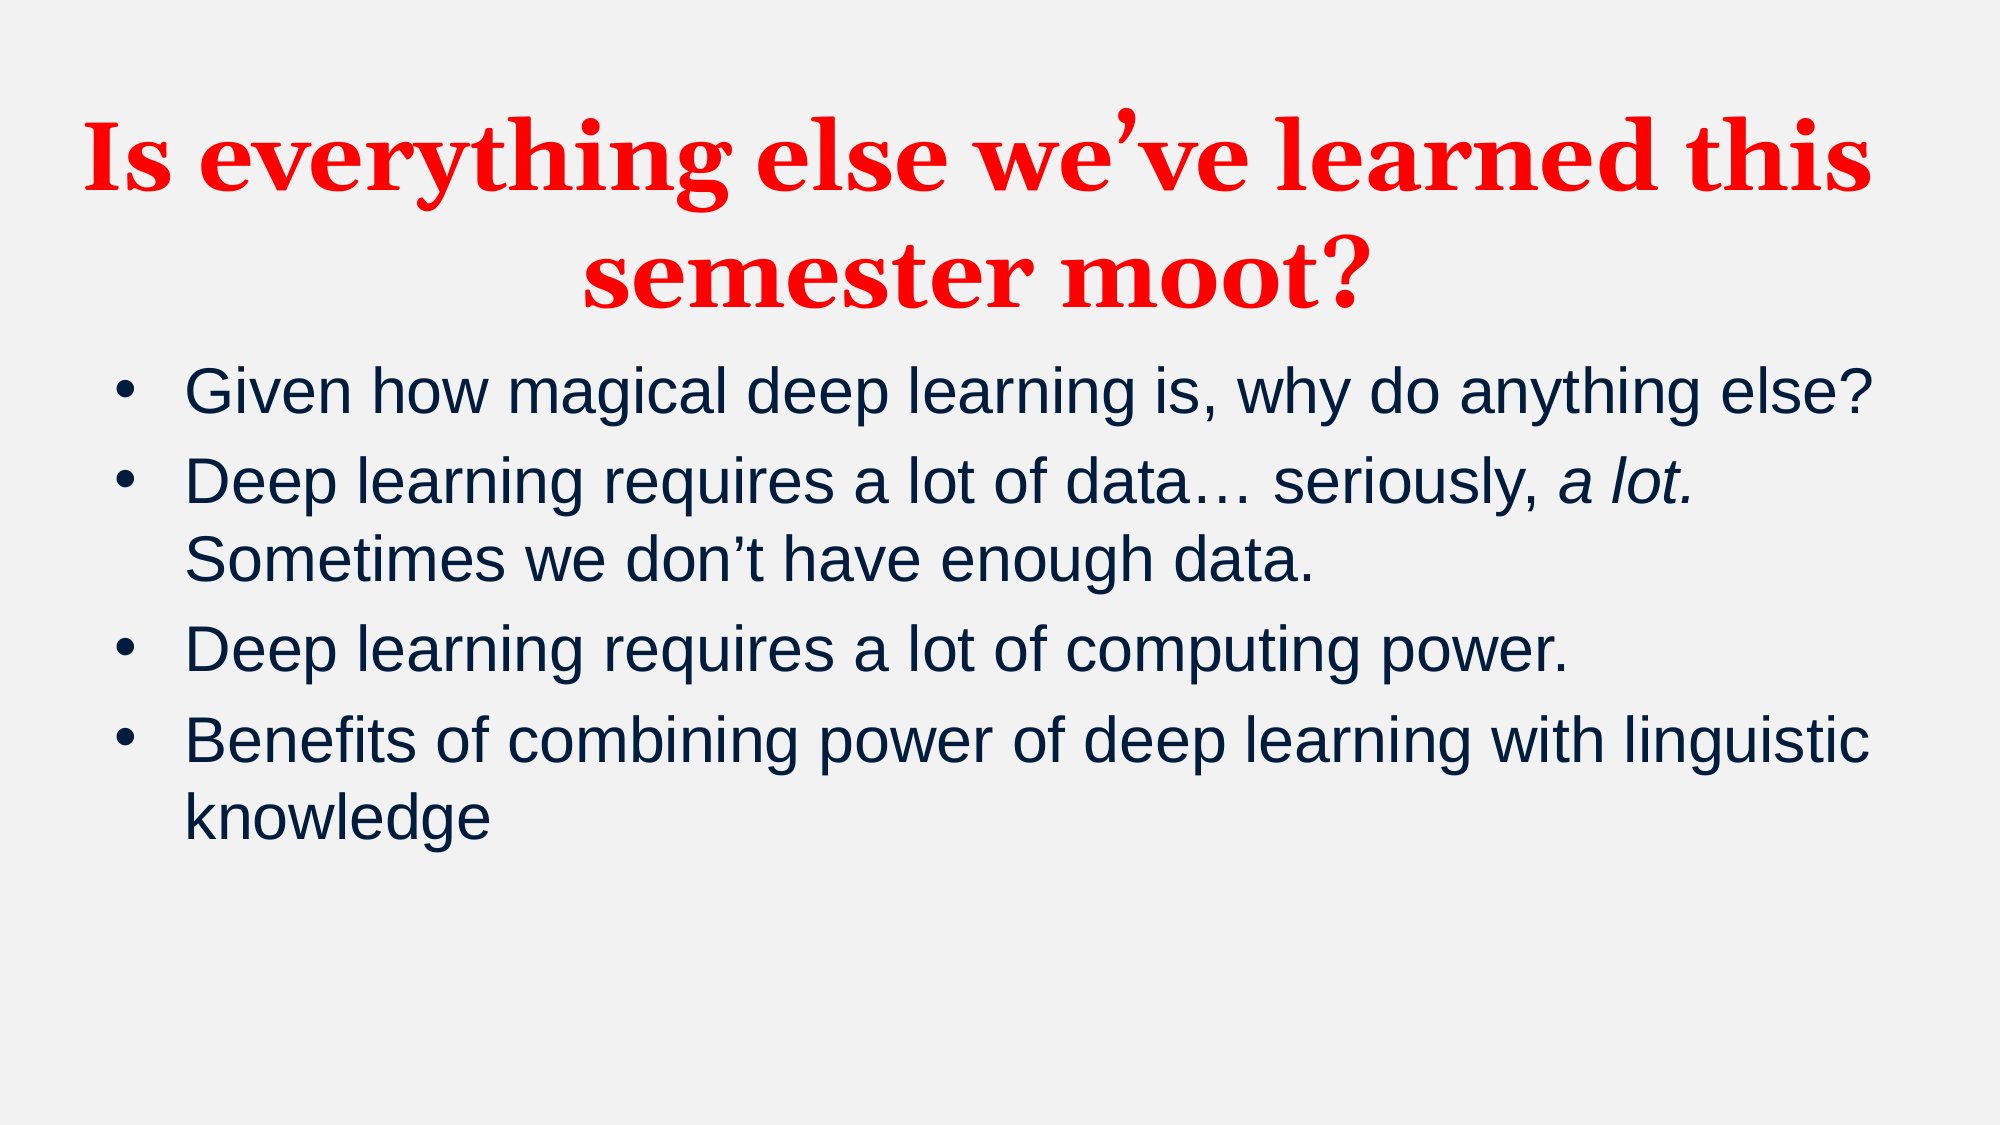

# Is everything else we’ve learned this semester moot?
Given how magical deep learning is, why do anything else?
Deep learning requires a lot of data… seriously, a lot. Sometimes we don’t have enough data.
Deep learning requires a lot of computing power.
Benefits of combining power of deep learning with linguistic knowledge